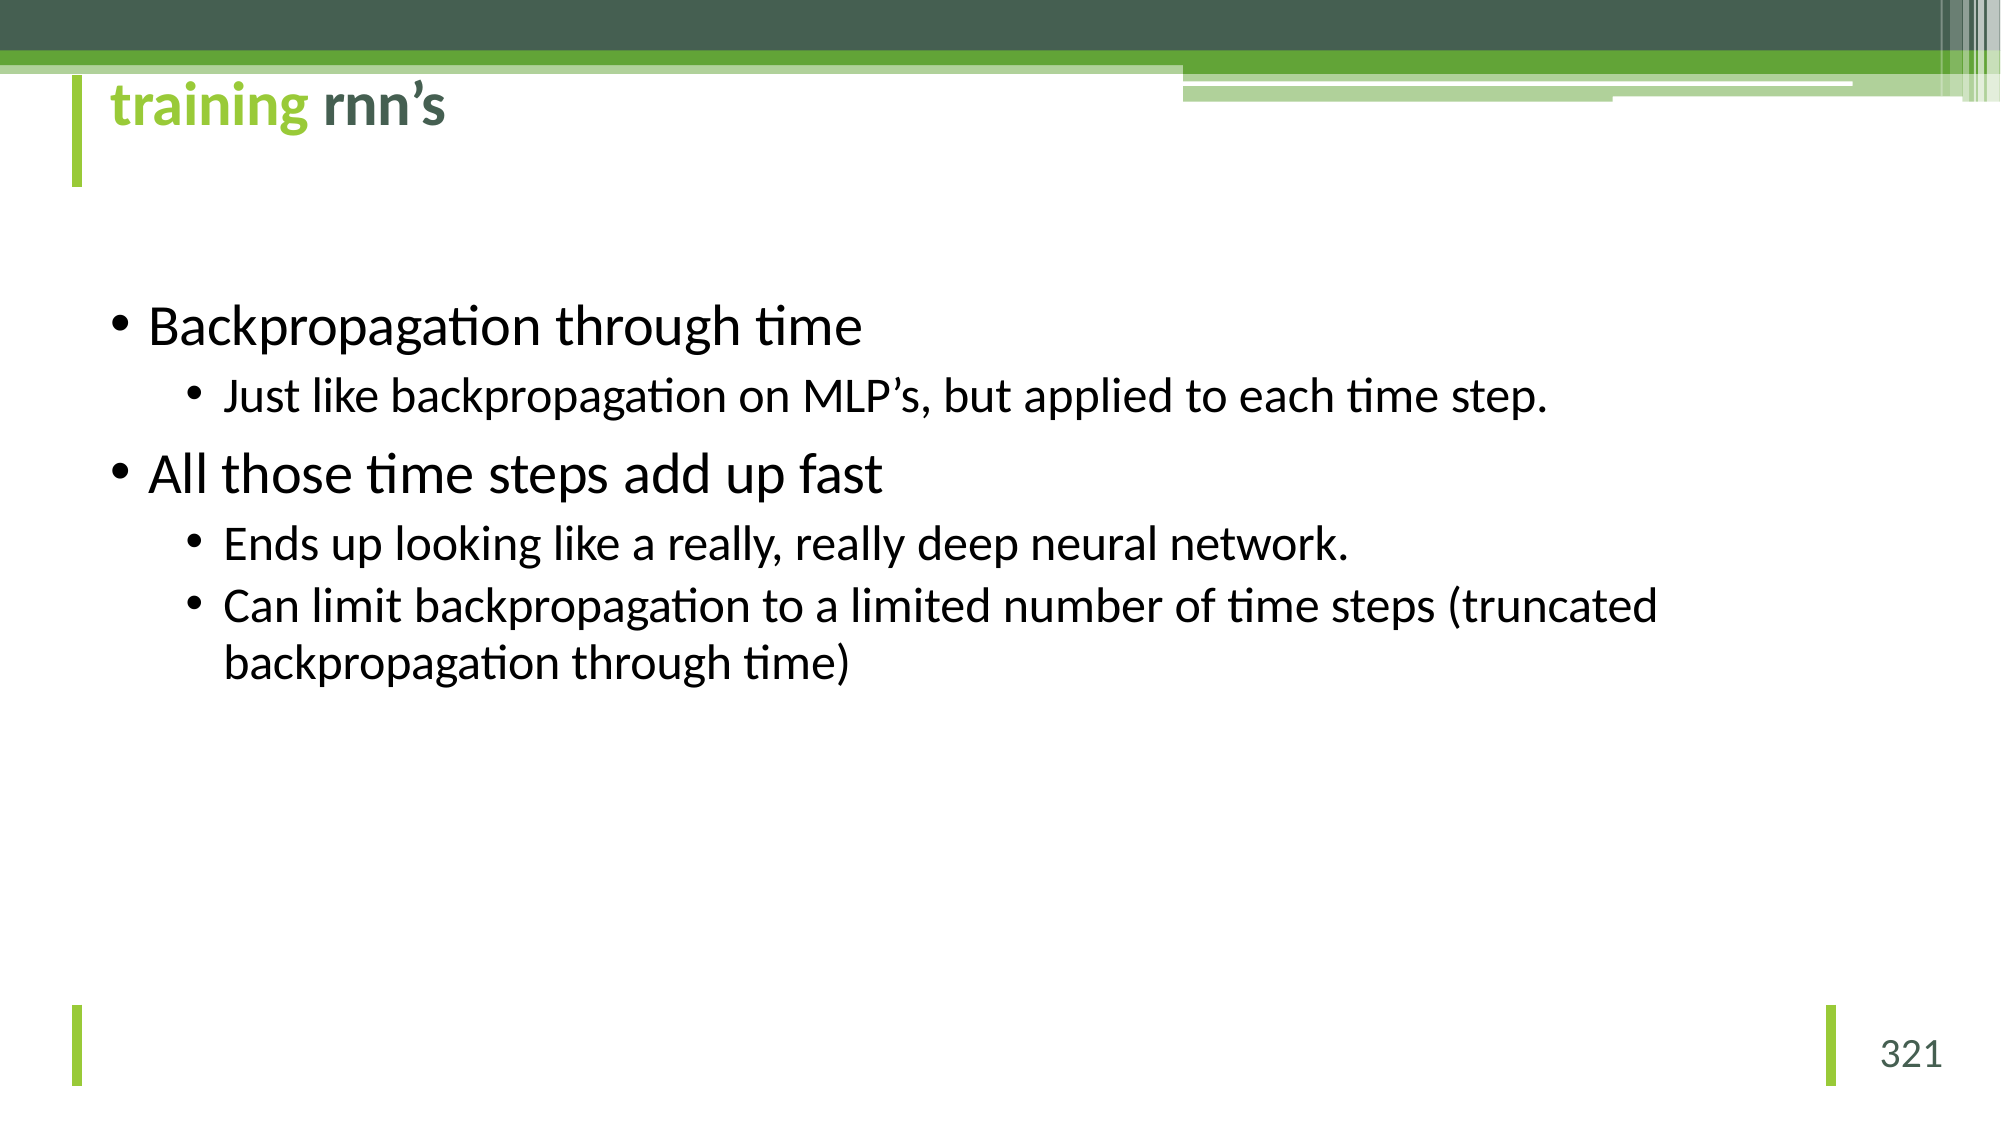

# training rnn’s

Backpropagation through time
Just like backpropagation on MLP’s, but applied to each time step.
All those time steps add up fast
Ends up looking like a really, really deep neural network.
Can limit backpropagation to a limited number of time steps (truncated
backpropagation through time)

321